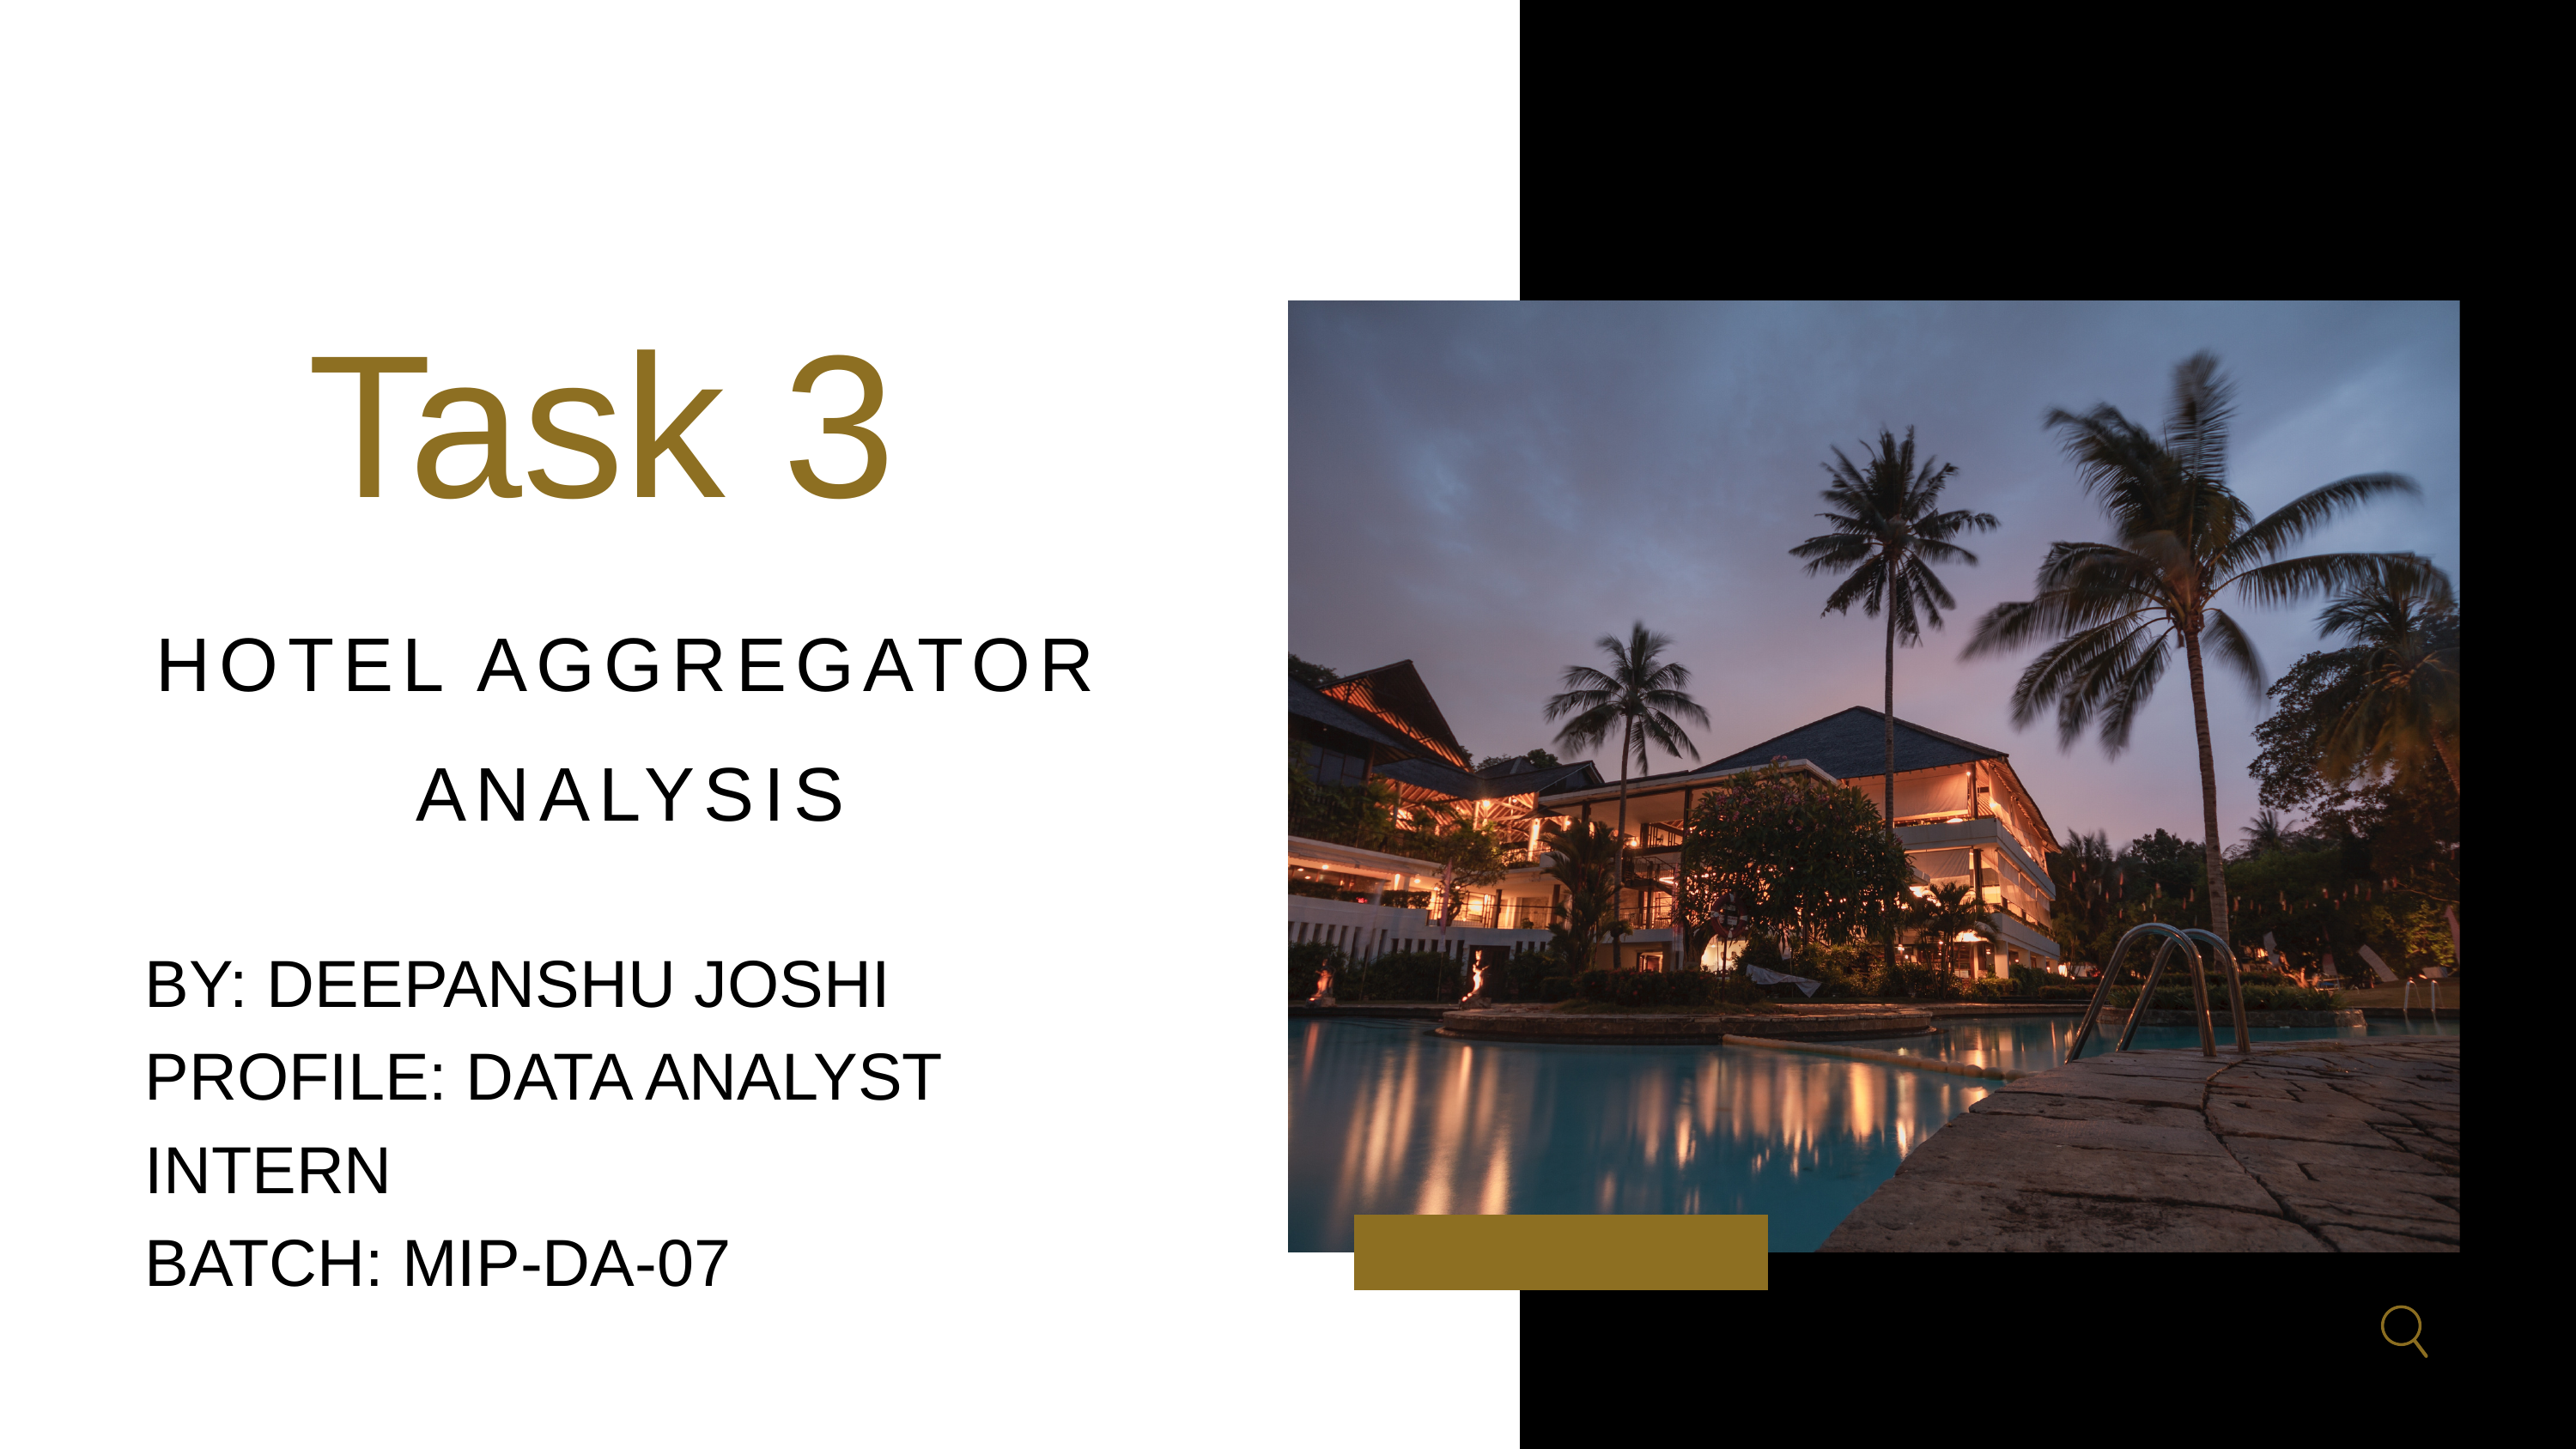

Task 3
HOTEL AGGREGATOR ANALYSIS

BY: DEEPANSHU JOSHI
PROFILE: DATA ANALYST INTERN
BATCH: MIP-DA-07